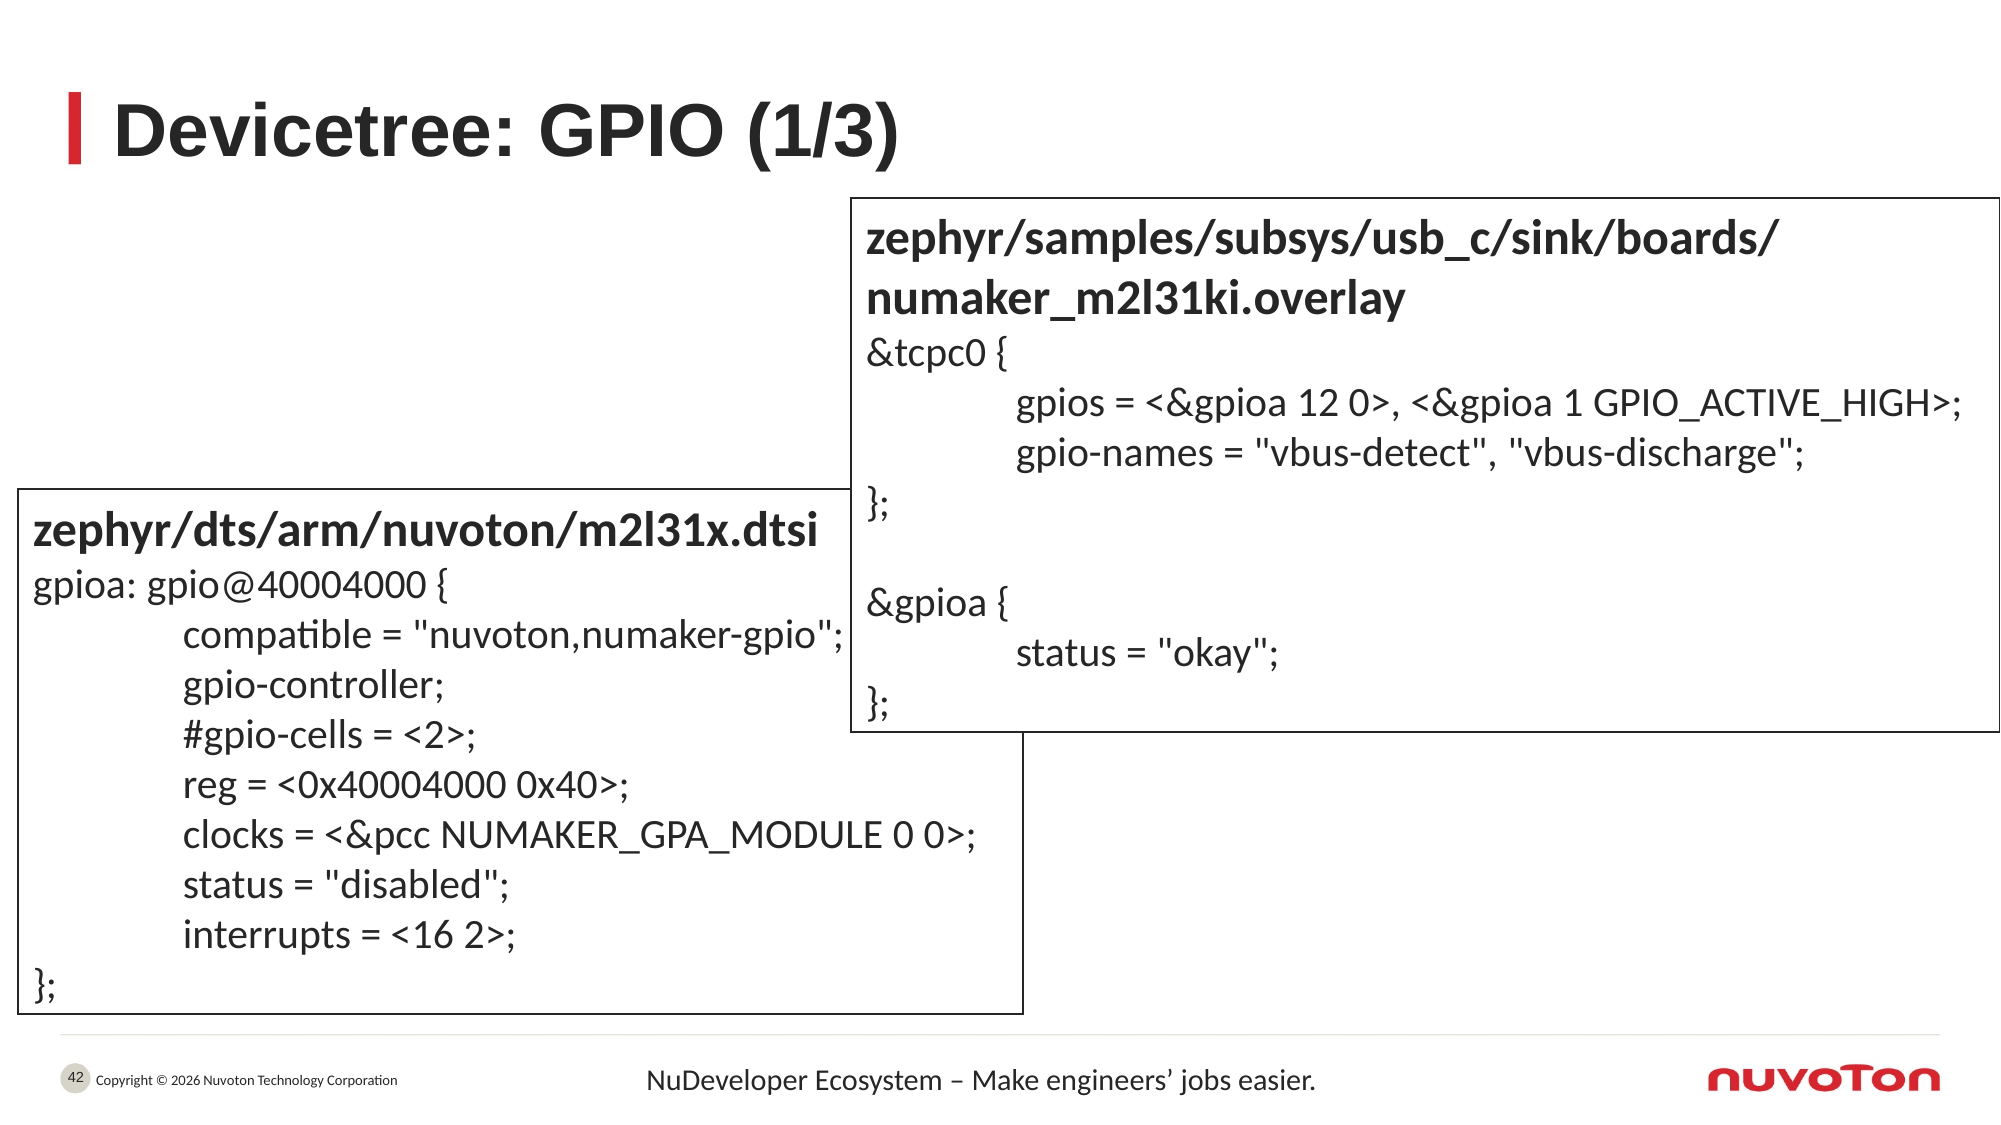

# Devicetree: GPIO (1/3)
zephyr/samples/subsys/usb_c/sink/boards/numaker_m2l31ki.overlay
&tcpc0 {
	gpios = <&gpioa 12 0>, <&gpioa 1 GPIO_ACTIVE_HIGH>;
	gpio-names = "vbus-detect", "vbus-discharge";
};

&gpioa {
	status = "okay";
};
zephyr/dts/arm/nuvoton/m2l31x.dtsi
gpioa: gpio@40004000 {
	compatible = "nuvoton,numaker-gpio";
	gpio-controller;
	#gpio-cells = <2>;
	reg = <0x40004000 0x40>;
	clocks = <&pcc NUMAKER_GPA_MODULE 0 0>;
	status = "disabled";
	interrupts = <16 2>;
};
42